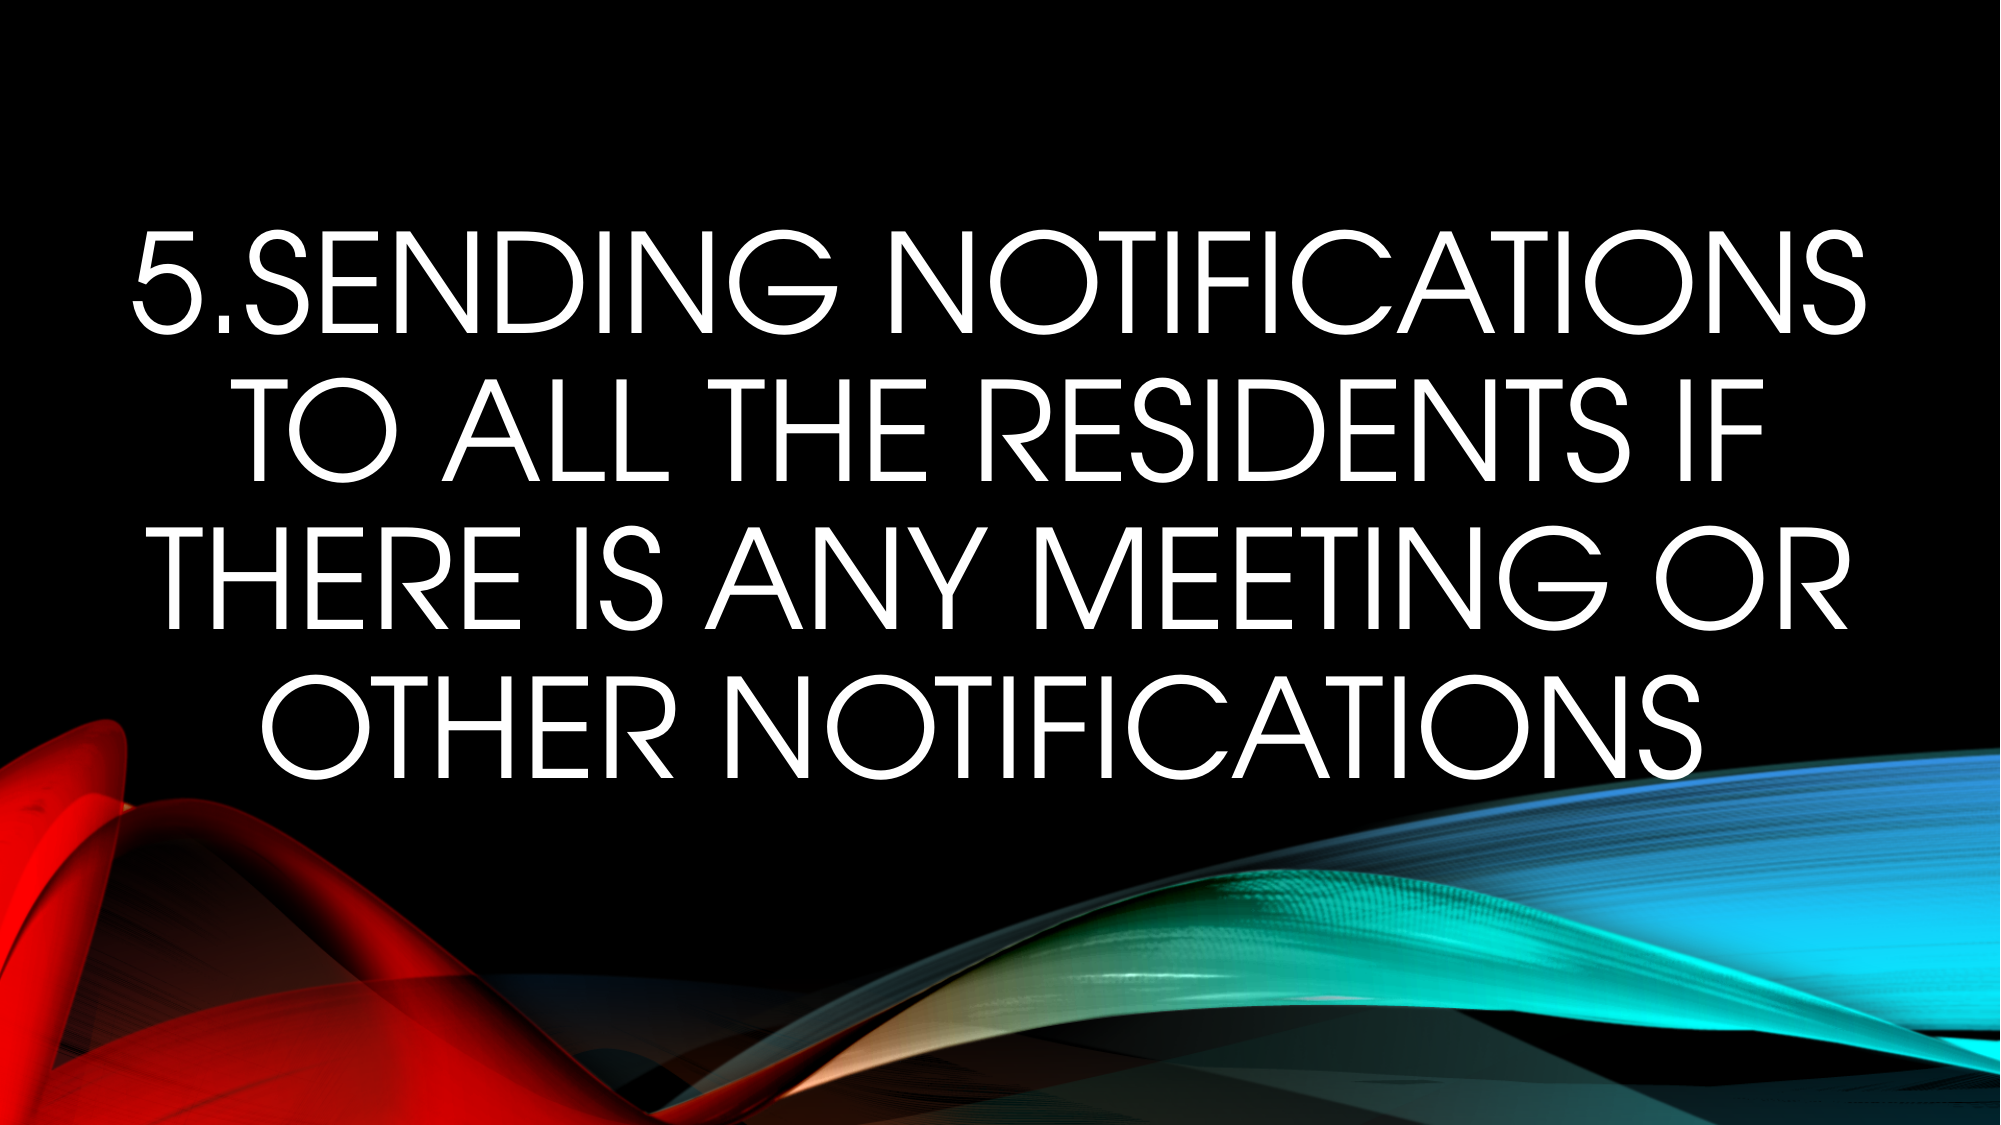

# 5.Sending Notifications to all the residents if there is any meeting or other notifications